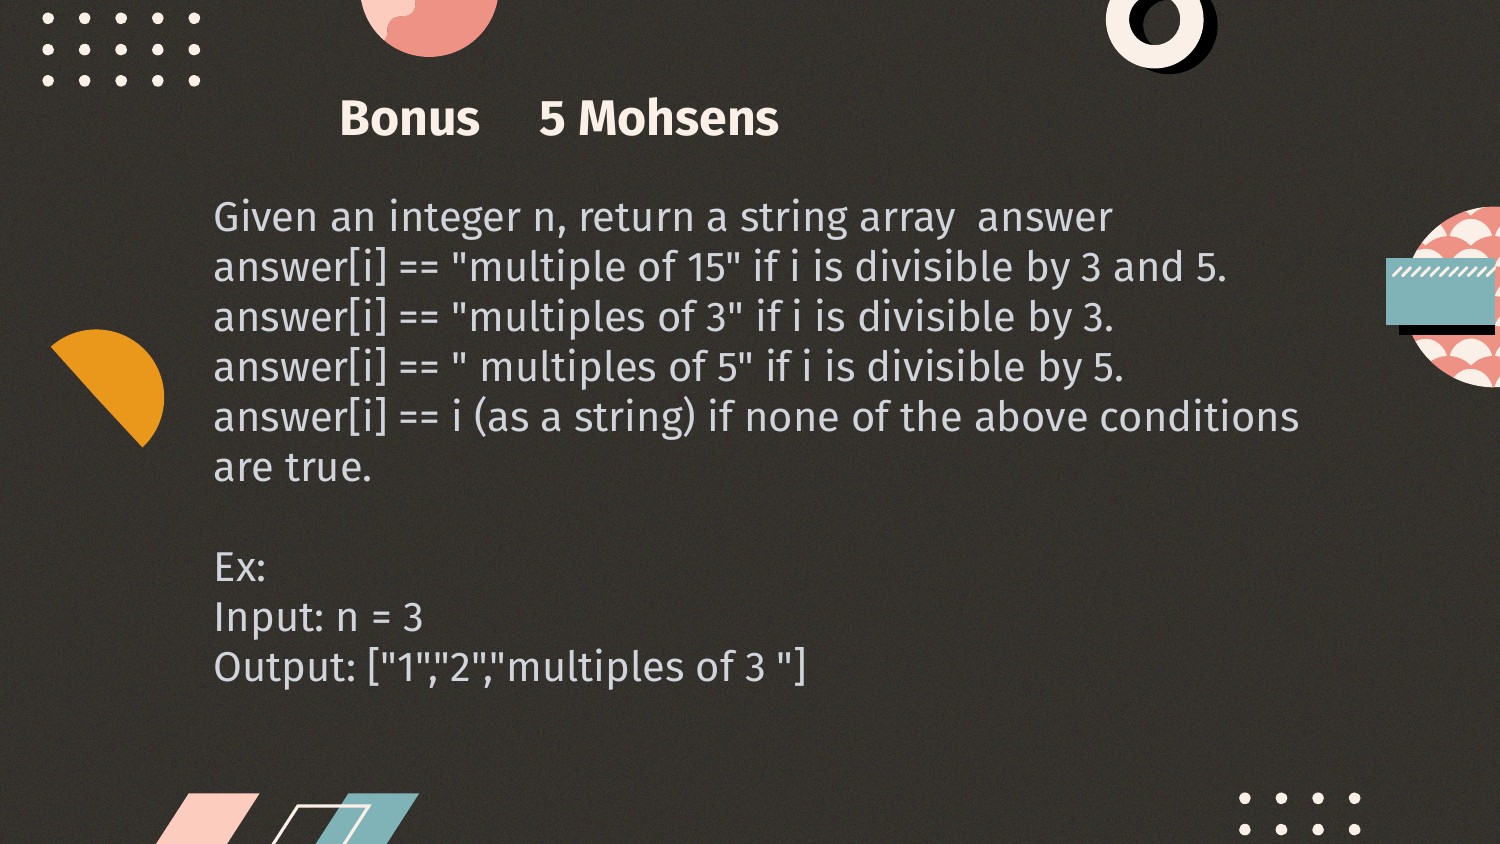

Bonus     5 Mohsens
Given an integer n, return a string array  answer
answer[i] == "multiple of 15" if i is divisible by 3 and 5. answer[i] == "multiples of 3" if i is divisible by 3.
answer[i] == " multiples of 5" if i is divisible by 5.
answer[i] == i (as a string) if none of the above conditions are true.
Ex:
Input: n = 3
Output: ["1","2","multiples of 3 "]